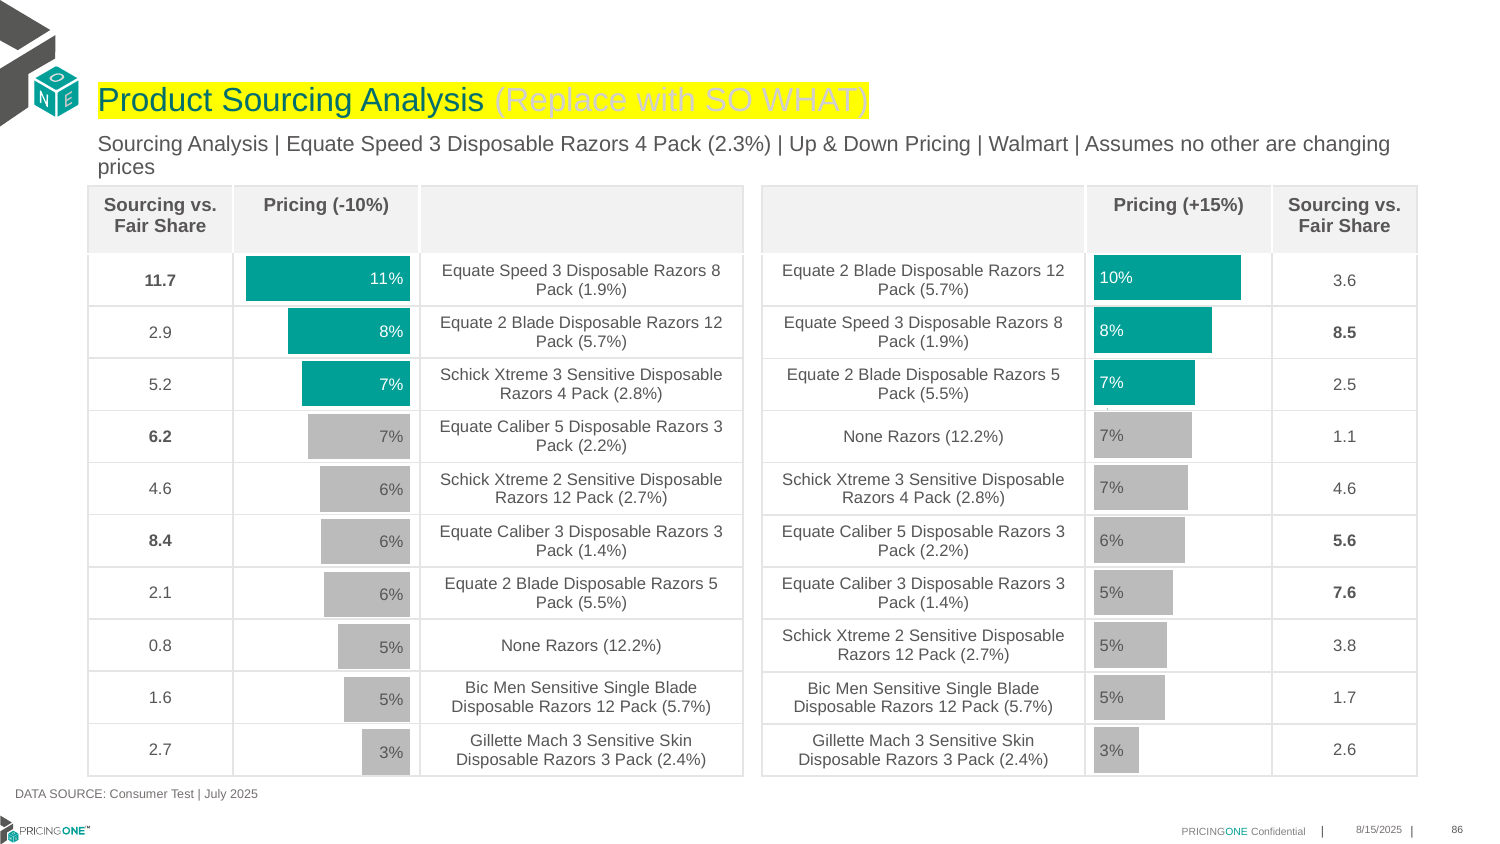

# Product Sourcing Analysis (Replace with SO WHAT)
Sourcing Analysis | Equate Speed 3 Disposable Razors 4 Pack (2.3%) | Up & Down Pricing | Walmart | Assumes no other are changing prices
| Sourcing vs. Fair Share | Pricing (-10%) |  |
| --- | --- | --- |
| 11.7 |  | Equate Speed 3 Disposable Razors 8 Pack (1.9%) |
| 2.9 |  | Equate 2 Blade Disposable Razors 12 Pack (5.7%) |
| 5.2 |  | Schick Xtreme 3 Sensitive Disposable Razors 4 Pack (2.8%) |
| 6.2 |  | Equate Caliber 5 Disposable Razors 3 Pack (2.2%) |
| 4.6 |  | Schick Xtreme 2 Sensitive Disposable Razors 12 Pack (2.7%) |
| 8.4 |  | Equate Caliber 3 Disposable Razors 3 Pack (1.4%) |
| 2.1 |  | Equate 2 Blade Disposable Razors 5 Pack (5.5%) |
| 0.8 |  | None Razors (12.2%) |
| 1.6 |  | Bic Men Sensitive Single Blade Disposable Razors 12 Pack (5.7%) |
| 2.7 |  | Gillette Mach 3 Sensitive Skin Disposable Razors 3 Pack (2.4%) |
|  | Pricing (+15%) | Sourcing vs. Fair Share |
| --- | --- | --- |
| Equate 2 Blade Disposable Razors 12 Pack (5.7%) |  | 3.6 |
| Equate Speed 3 Disposable Razors 8 Pack (1.9%) |  | 8.5 |
| Equate 2 Blade Disposable Razors 5 Pack (5.5%) |  | 2.5 |
| None Razors (12.2%) |  | 1.1 |
| Schick Xtreme 3 Sensitive Disposable Razors 4 Pack (2.8%) |  | 4.6 |
| Equate Caliber 5 Disposable Razors 3 Pack (2.2%) |  | 5.6 |
| Equate Caliber 3 Disposable Razors 3 Pack (1.4%) |  | 7.6 |
| Schick Xtreme 2 Sensitive Disposable Razors 12 Pack (2.7%) |  | 3.8 |
| Bic Men Sensitive Single Blade Disposable Razors 12 Pack (5.7%) |  | 1.7 |
| Gillette Mach 3 Sensitive Skin Disposable Razors 3 Pack (2.4%) |  | 2.6 |

### Chart

| Category | Equate Speed 3 Disposable Razors 4 Pack (2.3%) |
|---|---|
| Equate 2 Blade Disposable Razors 12 Pack (5.7%) | 0.10236295211978802 |
| Equate Speed 3 Disposable Razors 8 Pack (1.9%) | 0.0817532579596312 |
| Equate 2 Blade Disposable Razors 5 Pack (5.5%) | 0.0703830462225925 |
| None Razors (12.2%) | 0.06801785039962356 |
| Schick Xtreme 3 Sensitive Disposable Razors 4 Pack (2.8%) | 0.06509772405115488 |
| Equate Caliber 5 Disposable Razors 3 Pack (2.2%) | 0.06307568014106134 |
| Equate Caliber 3 Disposable Razors 3 Pack (1.4%) | 0.05483767283610048 |
| Schick Xtreme 2 Sensitive Disposable Razors 12 Pack (2.7%) | 0.05076878775830138 |
| Bic Men Sensitive Single Blade Disposable Razors 12 Pack (5.7%) | 0.04911944629239991 |
| Gillette Mach 3 Sensitive Skin Disposable Razors 3 Pack (2.4%) | 0.03130889510871306 |

### Chart

| Category | Equate Speed 3 Disposable Razors 4 Pack (2.3%) |
|---|---|
| Equate Speed 3 Disposable Razors 8 Pack (1.9%) | 0.11261228188756305 |
| Equate 2 Blade Disposable Razors 12 Pack (5.7%) | 0.083772440159878 |
| Schick Xtreme 3 Sensitive Disposable Razors 4 Pack (2.8%) | 0.07396983081527461 |
| Equate Caliber 5 Disposable Razors 3 Pack (2.2%) | 0.06985754251359337 |
| Schick Xtreme 2 Sensitive Disposable Razors 12 Pack (2.7%) | 0.061951118973809394 |
| Equate Caliber 3 Disposable Razors 3 Pack (1.4%) | 0.060921830295225535 |
| Equate 2 Blade Disposable Razors 5 Pack (5.5%) | 0.05912206258756475 |
| None Razors (12.2%) | 0.04956721830727163 |
| Bic Men Sensitive Single Blade Disposable Razors 12 Pack (5.7%) | 0.045604663212723044 |
| Gillette Mach 3 Sensitive Skin Disposable Razors 3 Pack (2.4%) | 0.032918756178225664 |
DATA SOURCE: Consumer Test | July 2025

8/15/2025
86